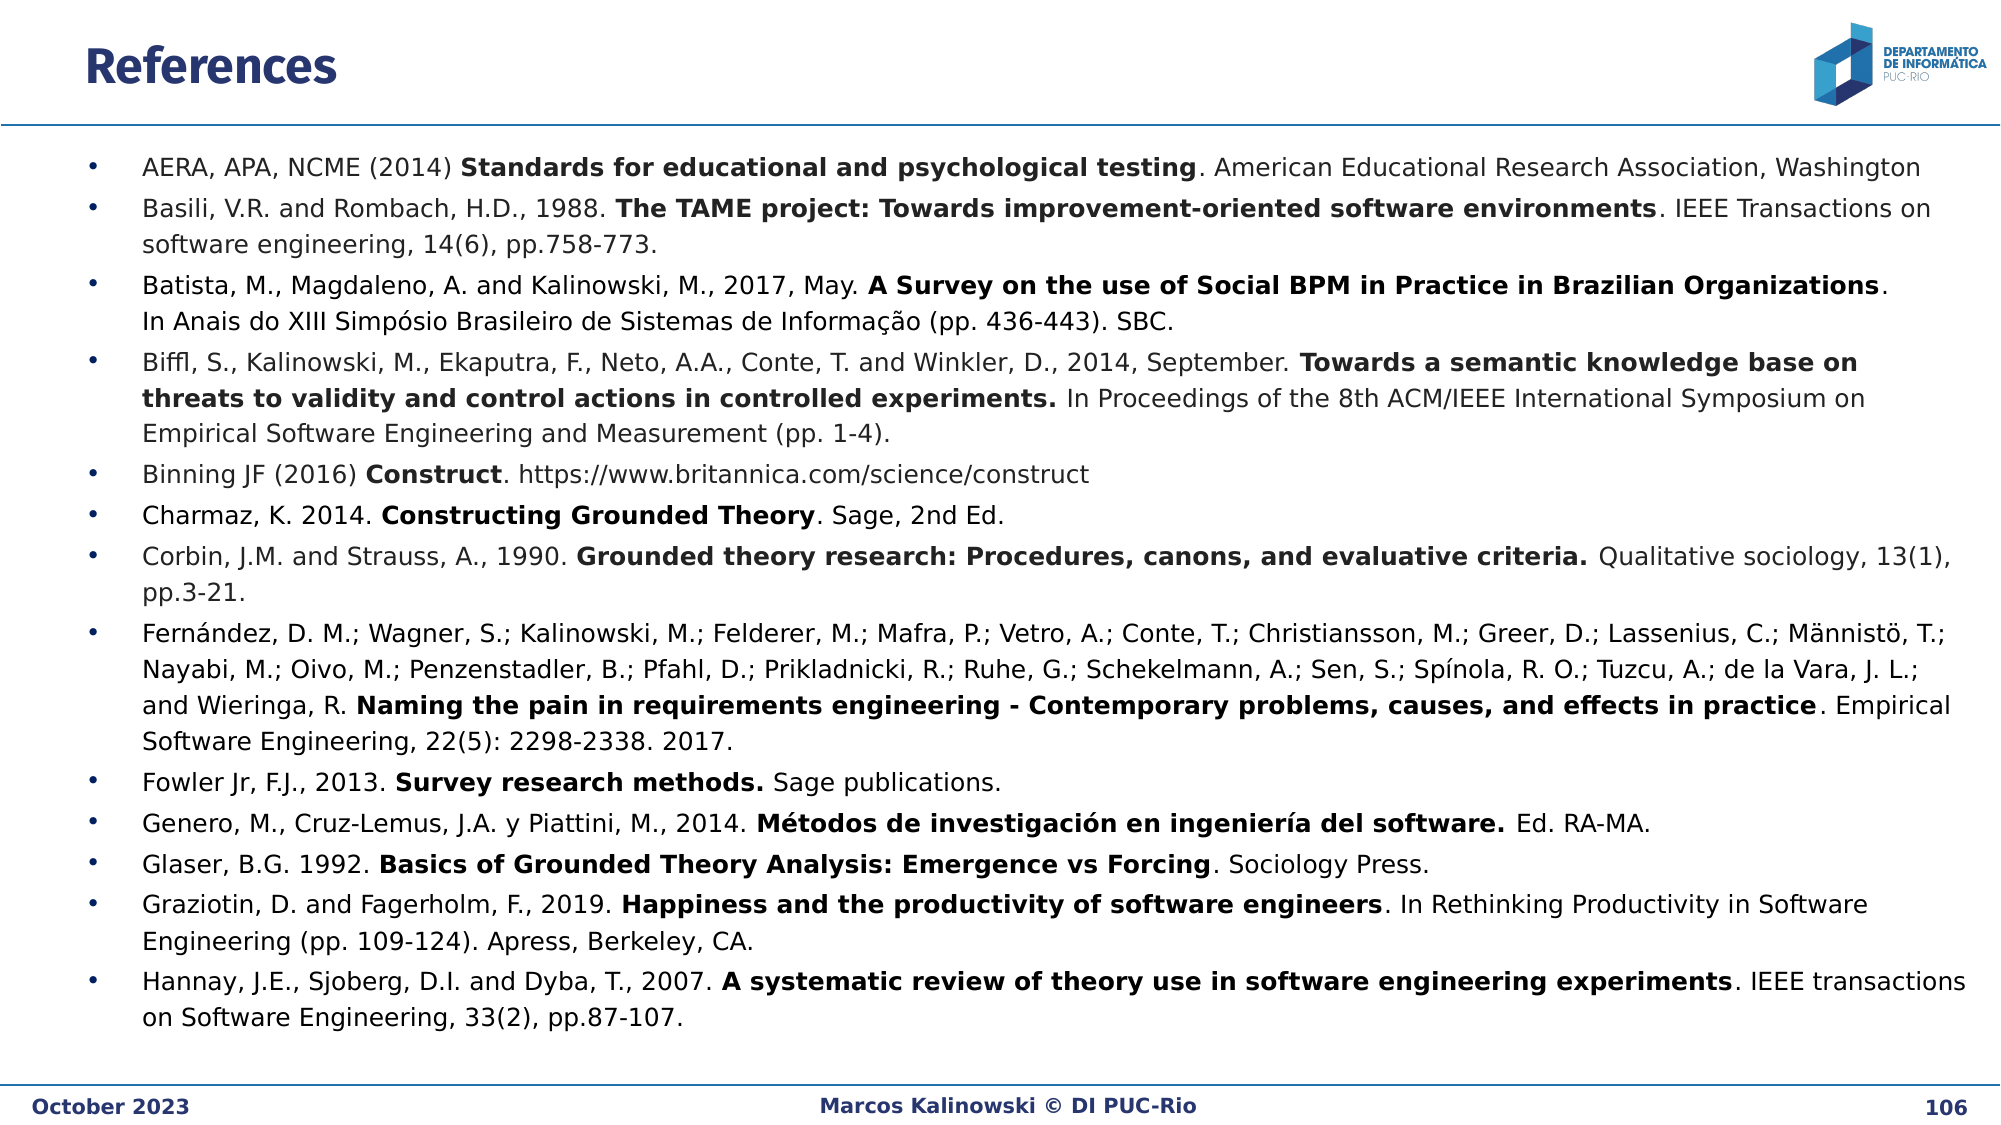

# References
AERA, APA, NCME (2014) Standards for educational and psychological testing. American Educational Research Association, Washington
Basili, V.R. and Rombach, H.D., 1988. The TAME project: Towards improvement-oriented software environments. IEEE Transactions on software engineering, 14(6), pp.758-773.
Batista, M., Magdaleno, A. and Kalinowski, M., 2017, May. A Survey on the use of Social BPM in Practice in Brazilian Organizations. In Anais do XIII Simpósio Brasileiro de Sistemas de Informação (pp. 436-443). SBC.
Biffl, S., Kalinowski, M., Ekaputra, F., Neto, A.A., Conte, T. and Winkler, D., 2014, September. Towards a semantic knowledge base on threats to validity and control actions in controlled experiments. In Proceedings of the 8th ACM/IEEE International Symposium on Empirical Software Engineering and Measurement (pp. 1-4).
Binning JF (2016) Construct. https://www.britannica.com/science/construct
Charmaz, K. 2014. Constructing Grounded Theory. Sage, 2nd Ed.
Corbin, J.M. and Strauss, A., 1990. Grounded theory research: Procedures, canons, and evaluative criteria. Qualitative sociology, 13(1), pp.3-21.
Fernández, D. M.; Wagner, S.; Kalinowski, M.; Felderer, M.; Mafra, P.; Vetro, A.; Conte, T.; Christiansson, M.; Greer, D.; Lassenius, C.; Männistö, T.; Nayabi, M.; Oivo, M.; Penzenstadler, B.; Pfahl, D.; Prikladnicki, R.; Ruhe, G.; Schekelmann, A.; Sen, S.; Spínola, R. O.; Tuzcu, A.; de la Vara, J. L.; and Wieringa, R. Naming the pain in requirements engineering - Contemporary problems, causes, and effects in practice. Empirical Software Engineering, 22(5): 2298-2338. 2017.
Fowler Jr, F.J., 2013. Survey research methods. Sage publications.
Genero, M., Cruz-Lemus, J.A. y Piattini, M., 2014. Métodos de investigación en ingeniería del software. Ed. RA-MA.
Glaser, B.G. 1992. Basics of Grounded Theory Analysis: Emergence vs Forcing. Sociology Press.
Graziotin, D. and Fagerholm, F., 2019. Happiness and the productivity of software engineers. In Rethinking Productivity in Software Engineering (pp. 109-124). Apress, Berkeley, CA.
Hannay, J.E., Sjoberg, D.I. and Dyba, T., 2007. A systematic review of theory use in software engineering experiments. IEEE transactions on Software Engineering, 33(2), pp.87-107.
Marcos Kalinowski © DI PUC-Rio
October 2023
106